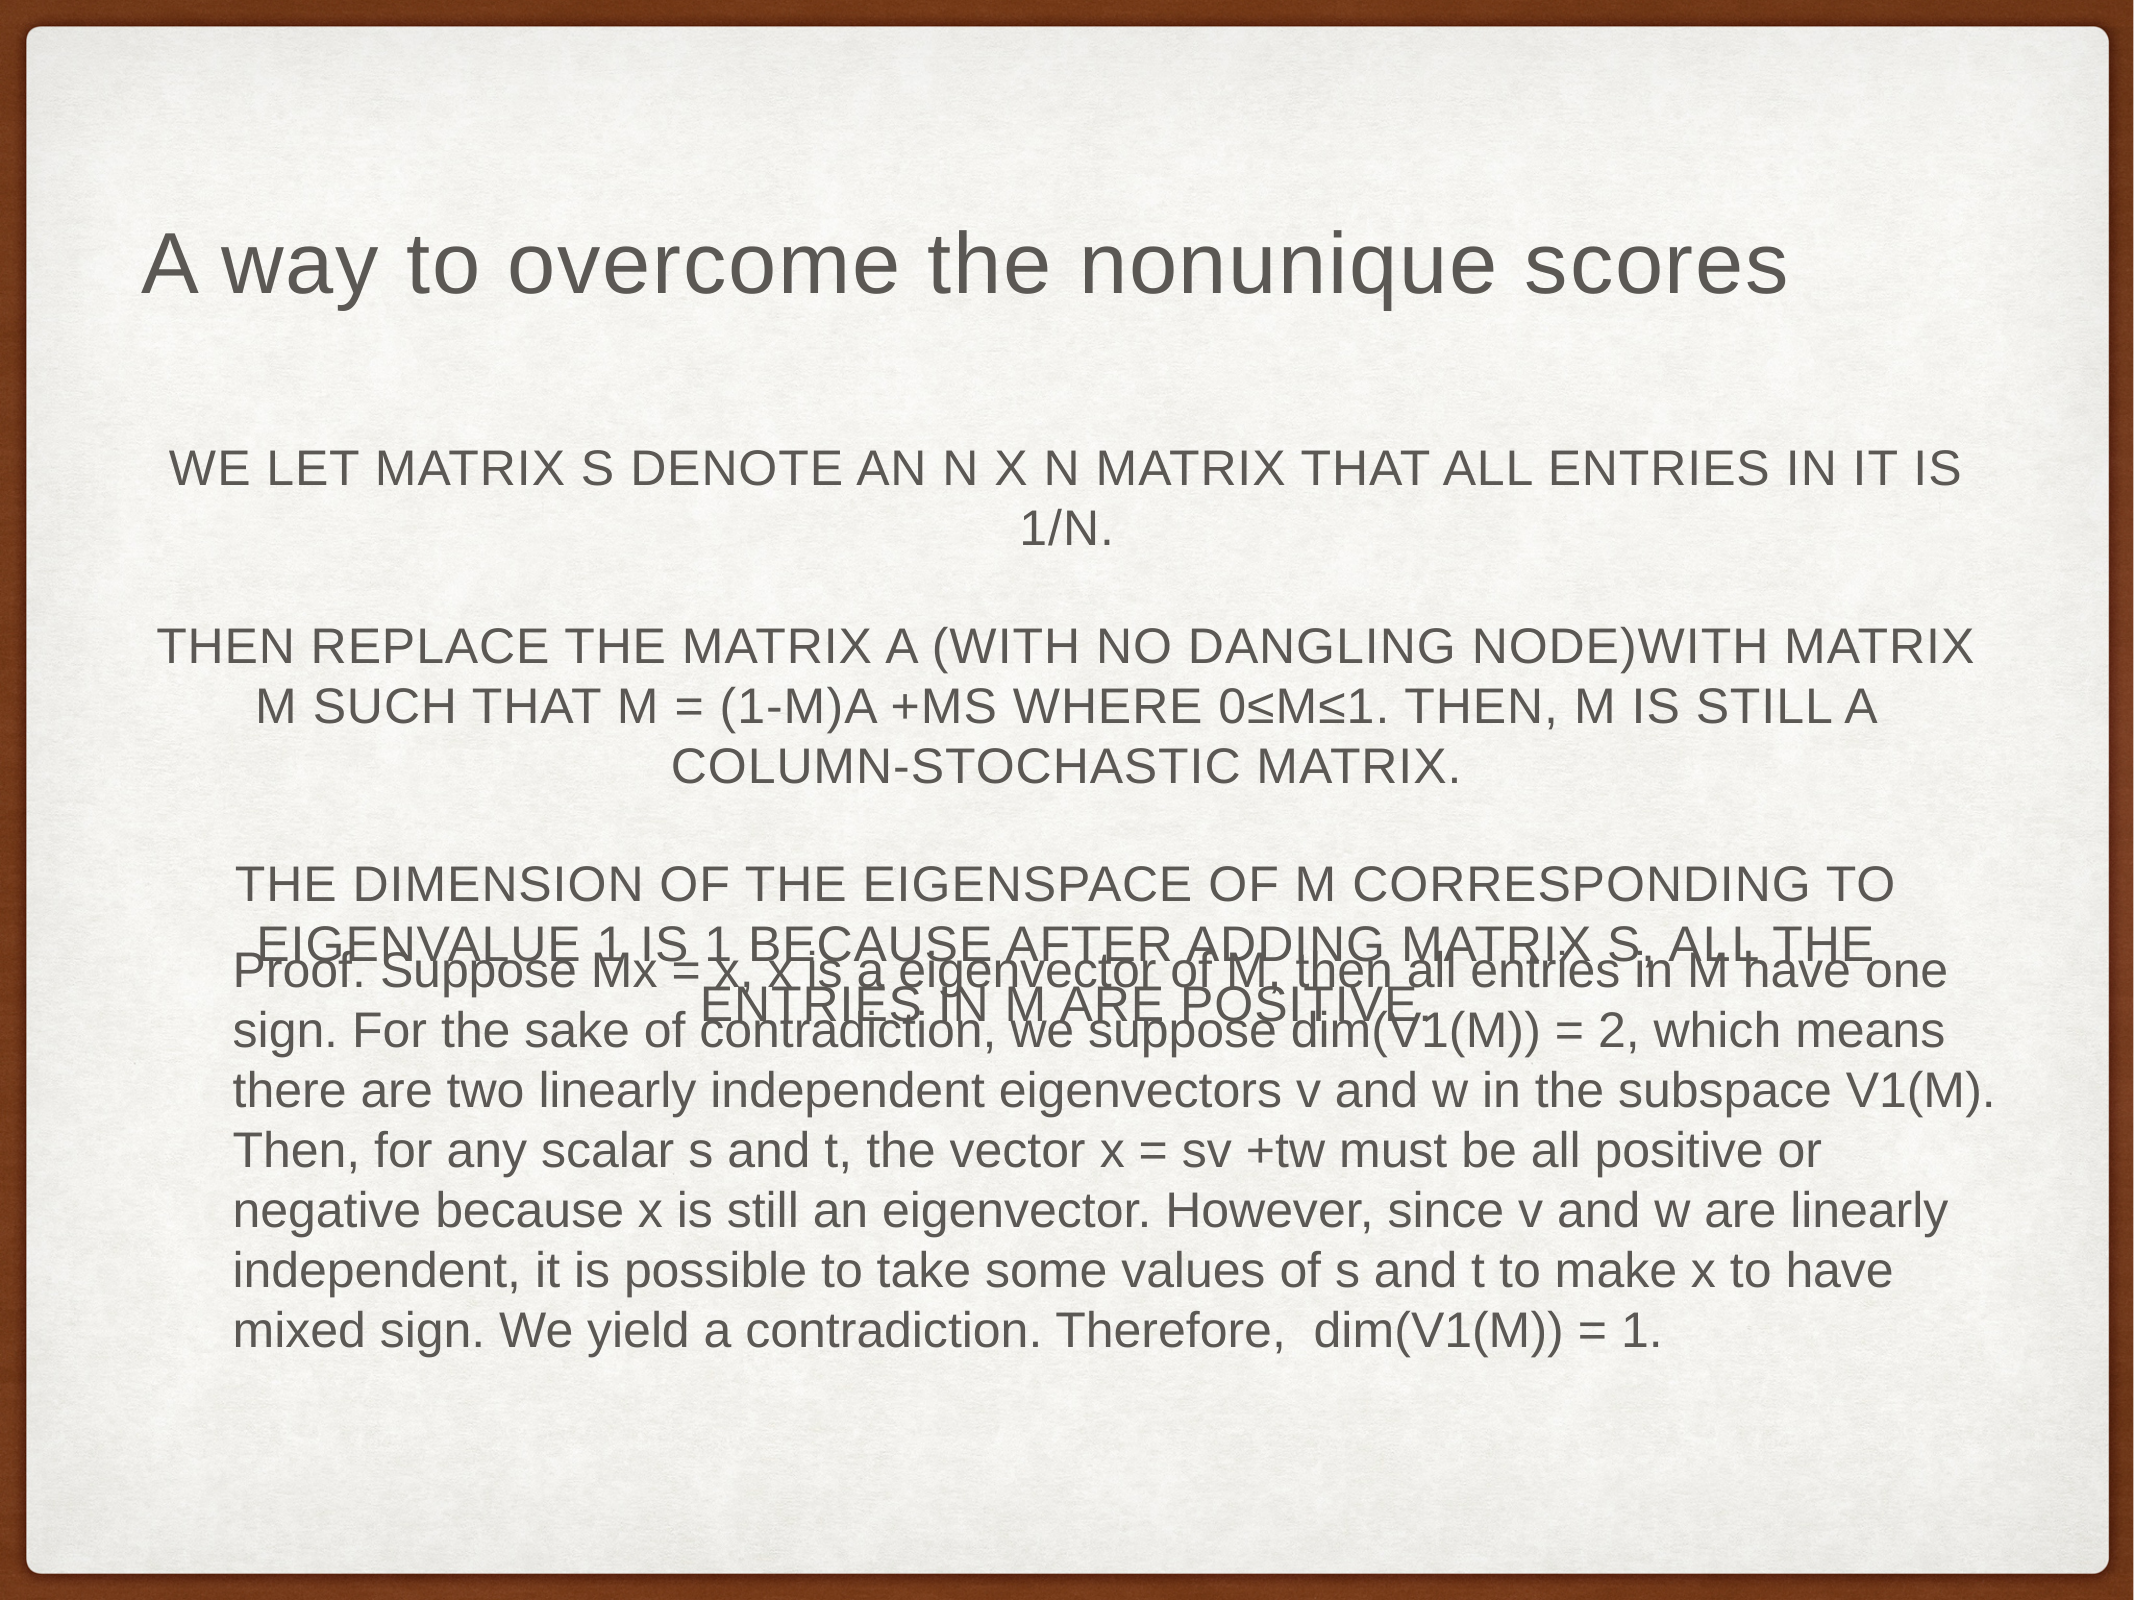

A way to overcome the nonunique scores
We let matrix S denote an n x n matrix that all entries in it is 1/n.
Then replace the matrix A (with no dangling node)with matrix M such that M = (1-m)A +mS where 0≤m≤1. Then, M is still a column-stochastic matrix.
The dimension of the eigenspace of M corresponding to eigenvalue 1 is 1 because after adding matrix S, all the entries in M are positive.
Proof. Suppose Mx = x, x is a eigenvector of M, then all entries in M have one sign. For the sake of contradiction, we suppose dim(V1(M)) = 2, which means there are two linearly independent eigenvectors v and w in the subspace V1(M). Then, for any scalar s and t, the vector x = sv +tw must be all positive or negative because x is still an eigenvector. However, since v and w are linearly independent, it is possible to take some values of s and t to make x to have mixed sign. We yield a contradiction. Therefore,  dim(V1(M)) = 1.